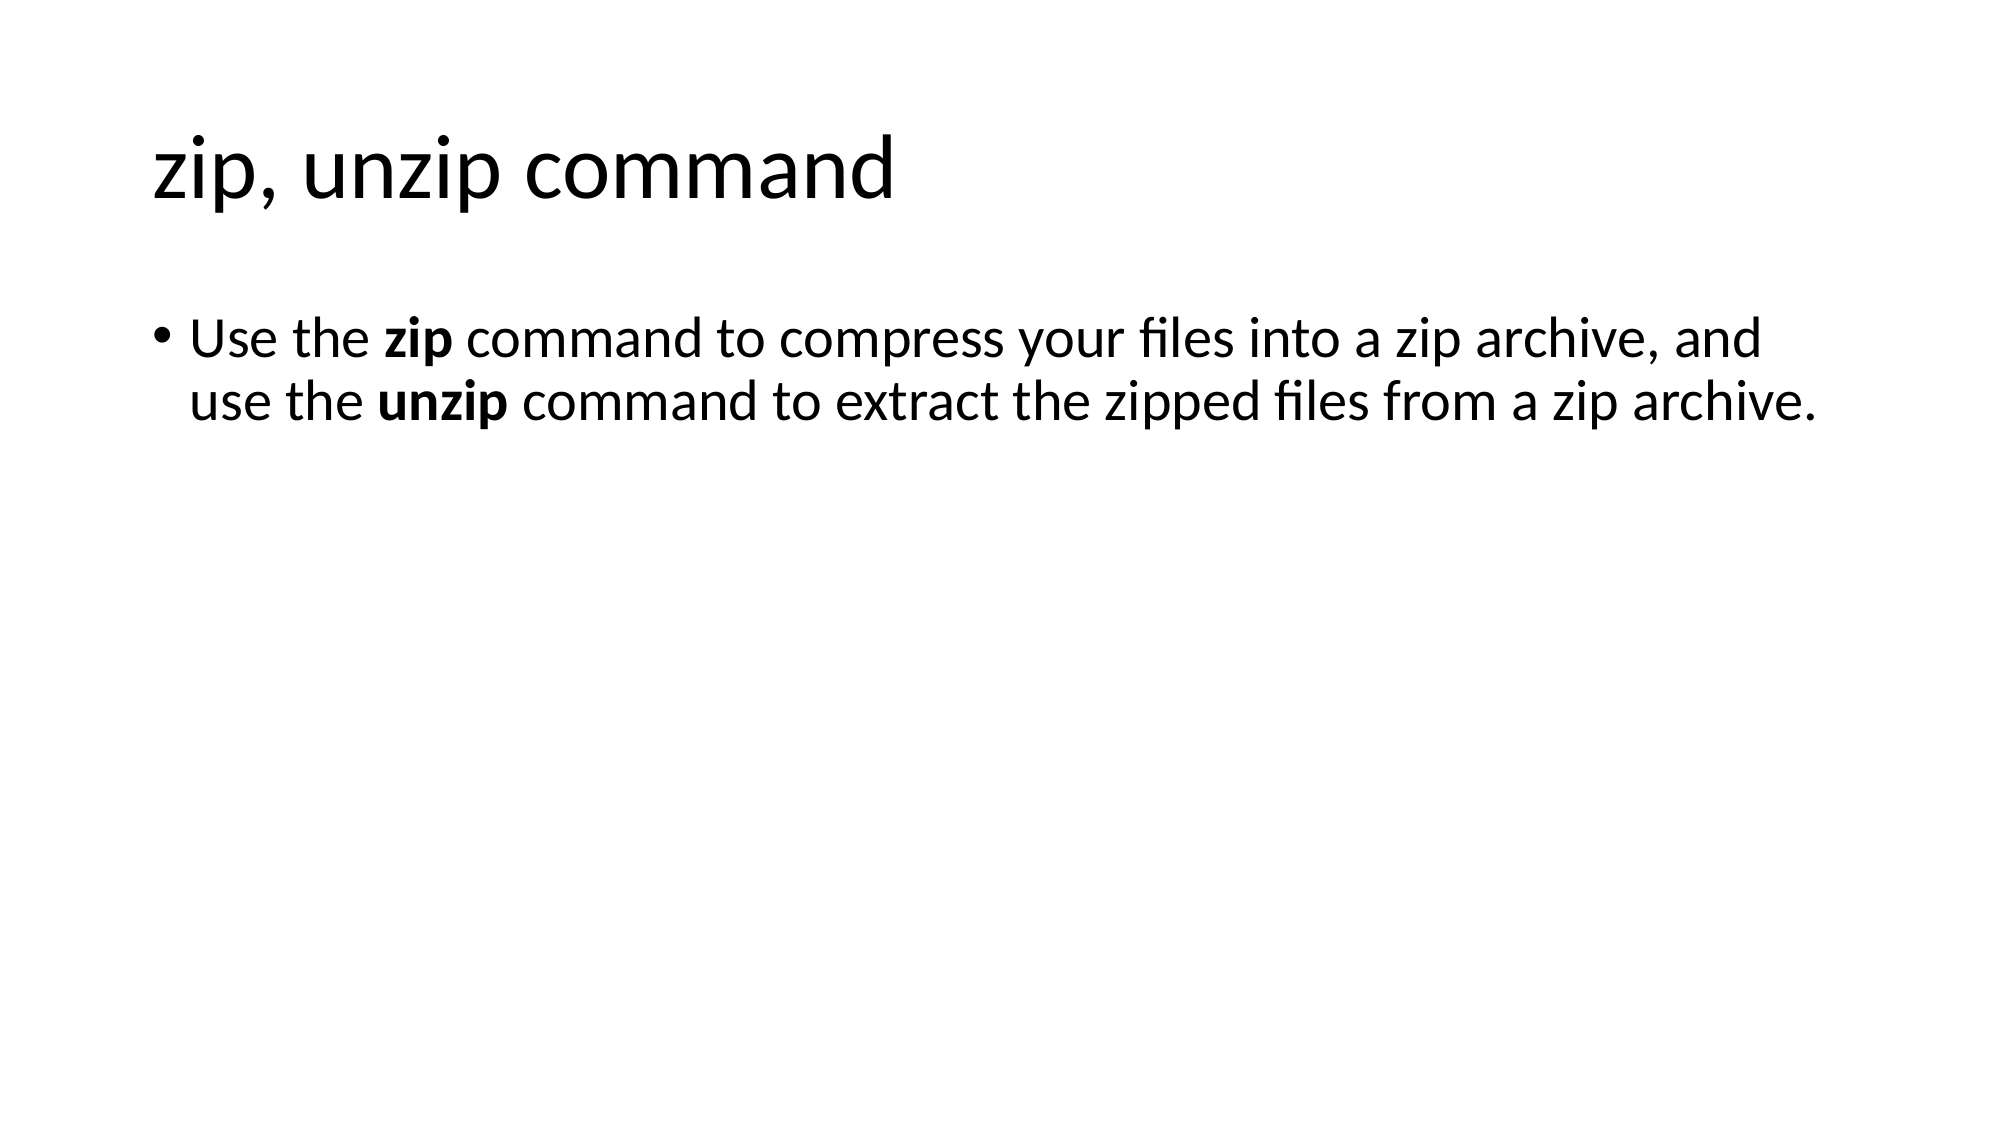

# zip, unzip command
Use the zip command to compress your files into a zip archive, and use the unzip command to extract the zipped files from a zip archive.